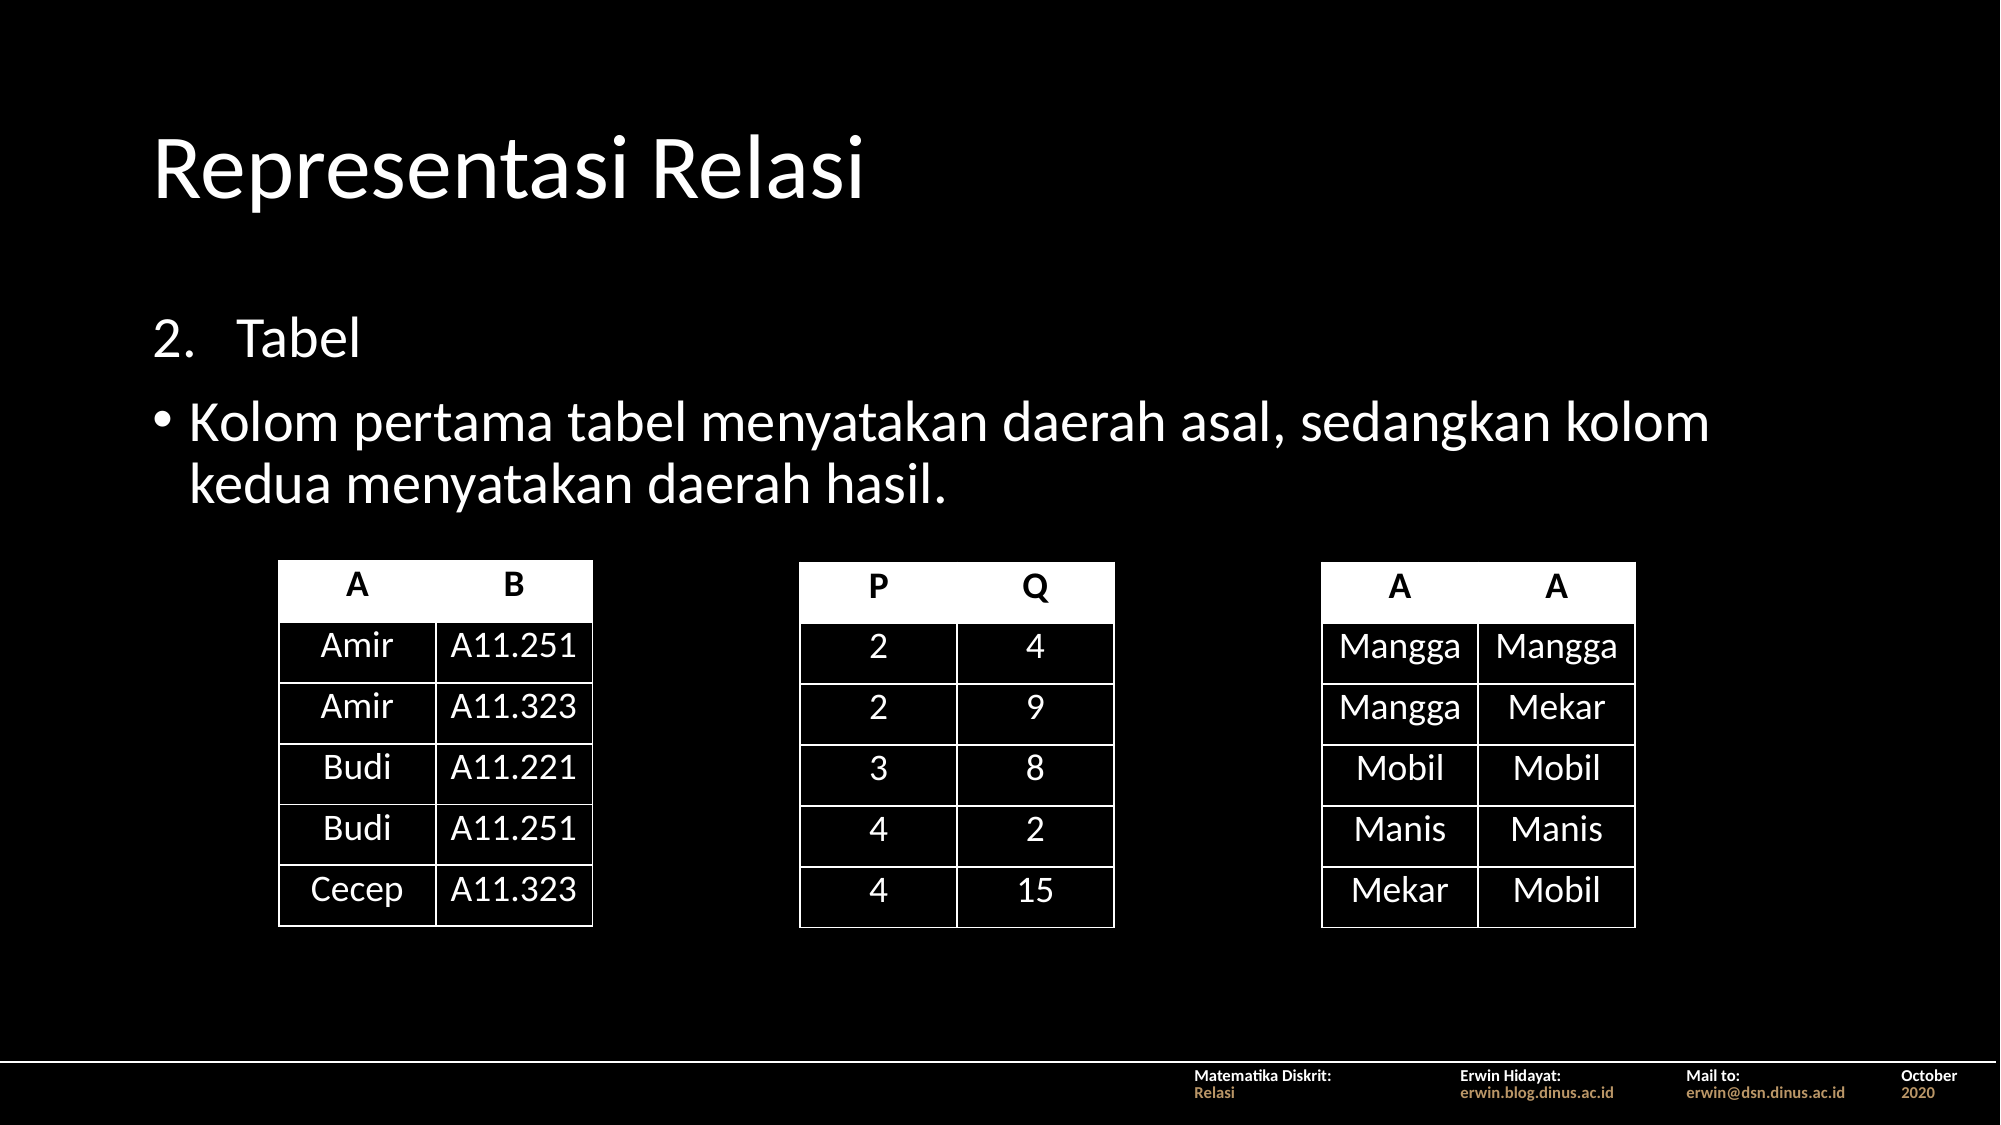

# Representasi Relasi
Tabel
Kolom pertama tabel menyatakan daerah asal, sedangkan kolom kedua menyatakan daerah hasil.

| A | B |
| --- | --- |
| Amir | A11.251 |
| Amir | A11.323 |
| Budi | A11.221 |
| Budi | A11.251 |
| Cecep | A11.323 |
| P | Q |
| --- | --- |
| 2 | 4 |
| 2 | 9 |
| 3 | 8 |
| 4 | 2 |
| 4 | 15 |
| A | A |
| --- | --- |
| Mangga | Mangga |
| Mangga | Mekar |
| Mobil | Mobil |
| Manis | Manis |
| Mekar | Mobil |